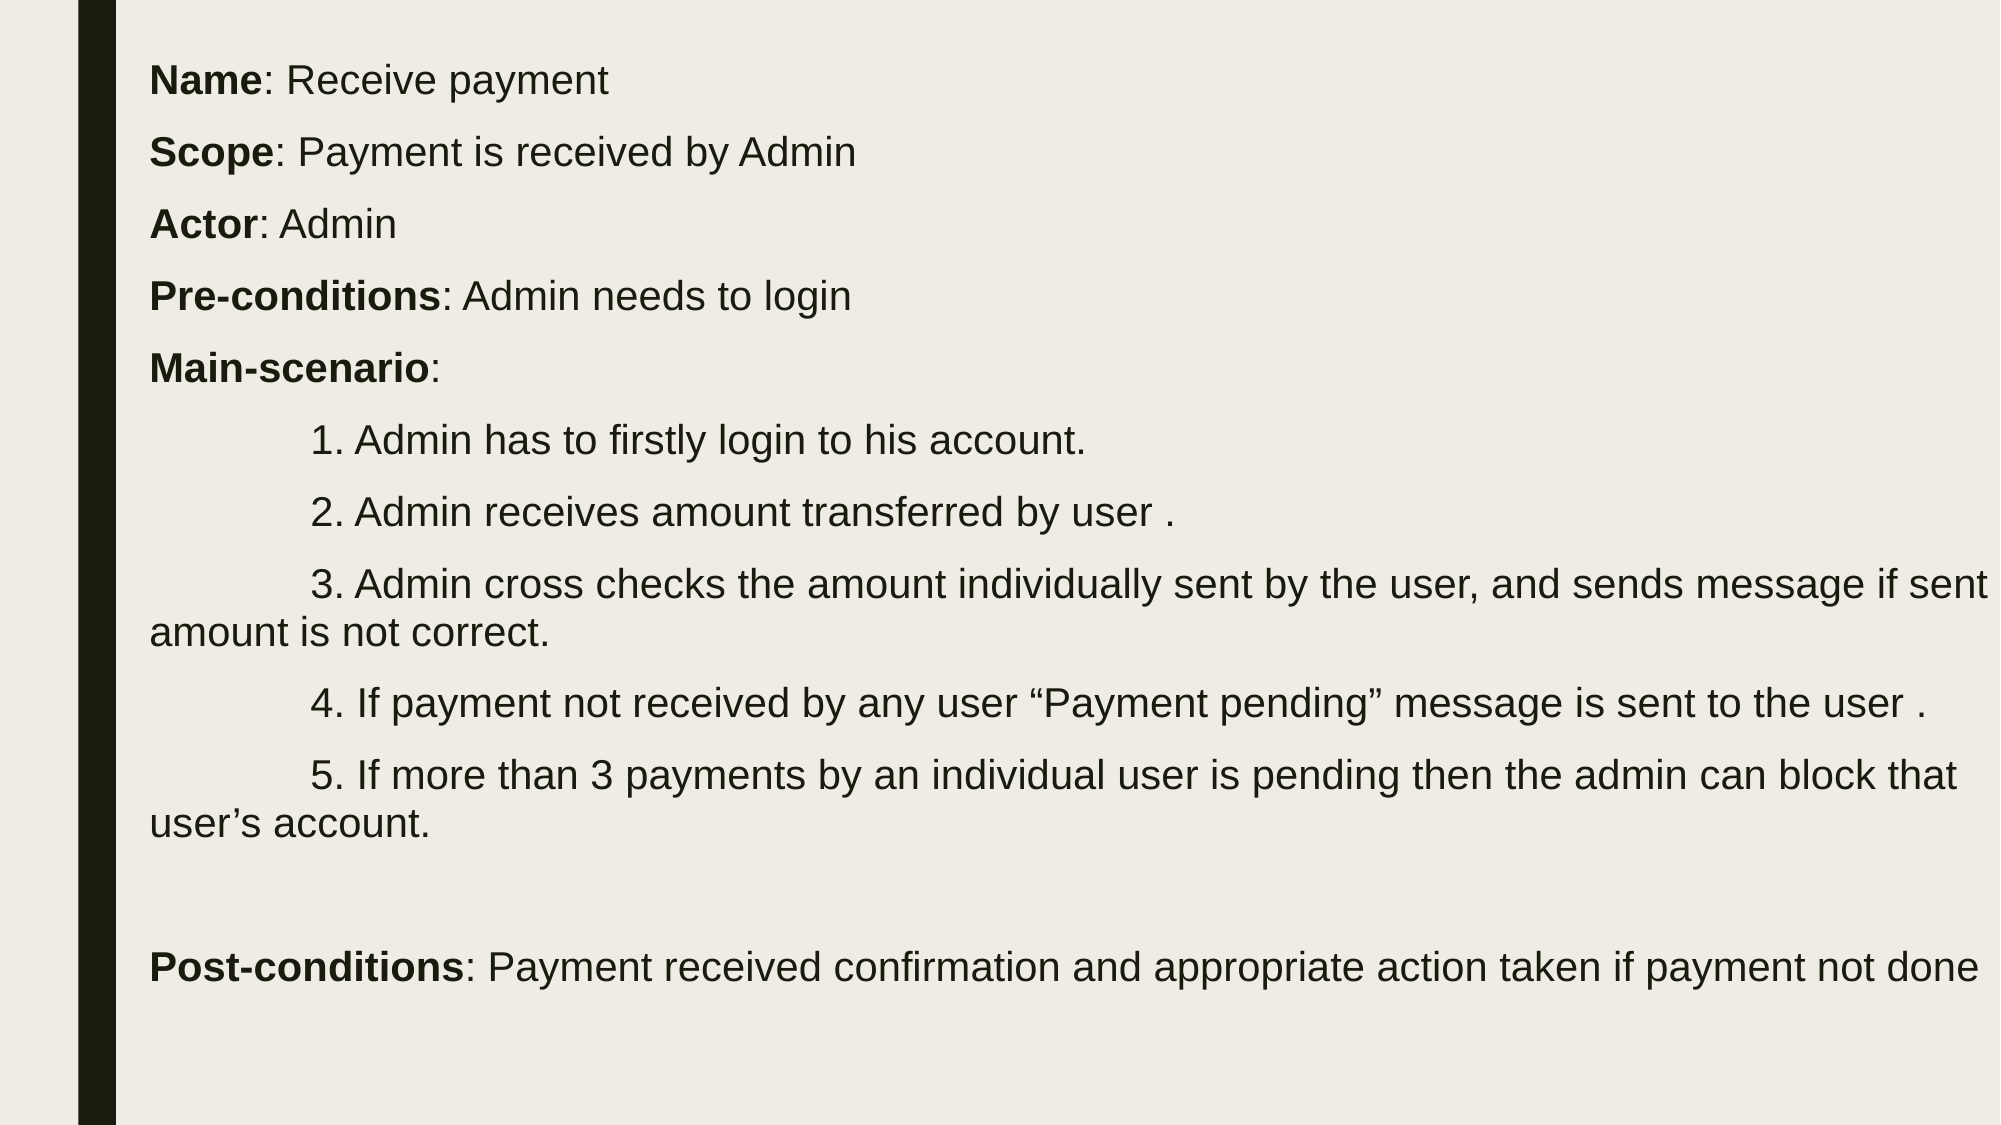

Name: Receive payment
Scope: Payment is received by Admin
Actor: Admin
Pre-conditions: Admin needs to login
Main-scenario:
              1. Admin has to firstly login to his account.
              2. Admin receives amount transferred by user .
              3. Admin cross checks the amount individually sent by the user, and sends message if sent amount is not correct.
              4. If payment not received by any user “Payment pending” message is sent to the user .
              5. If more than 3 payments by an individual user is pending then the admin can block that user’s account.

Post-conditions: Payment received confirmation and appropriate action taken if payment not done